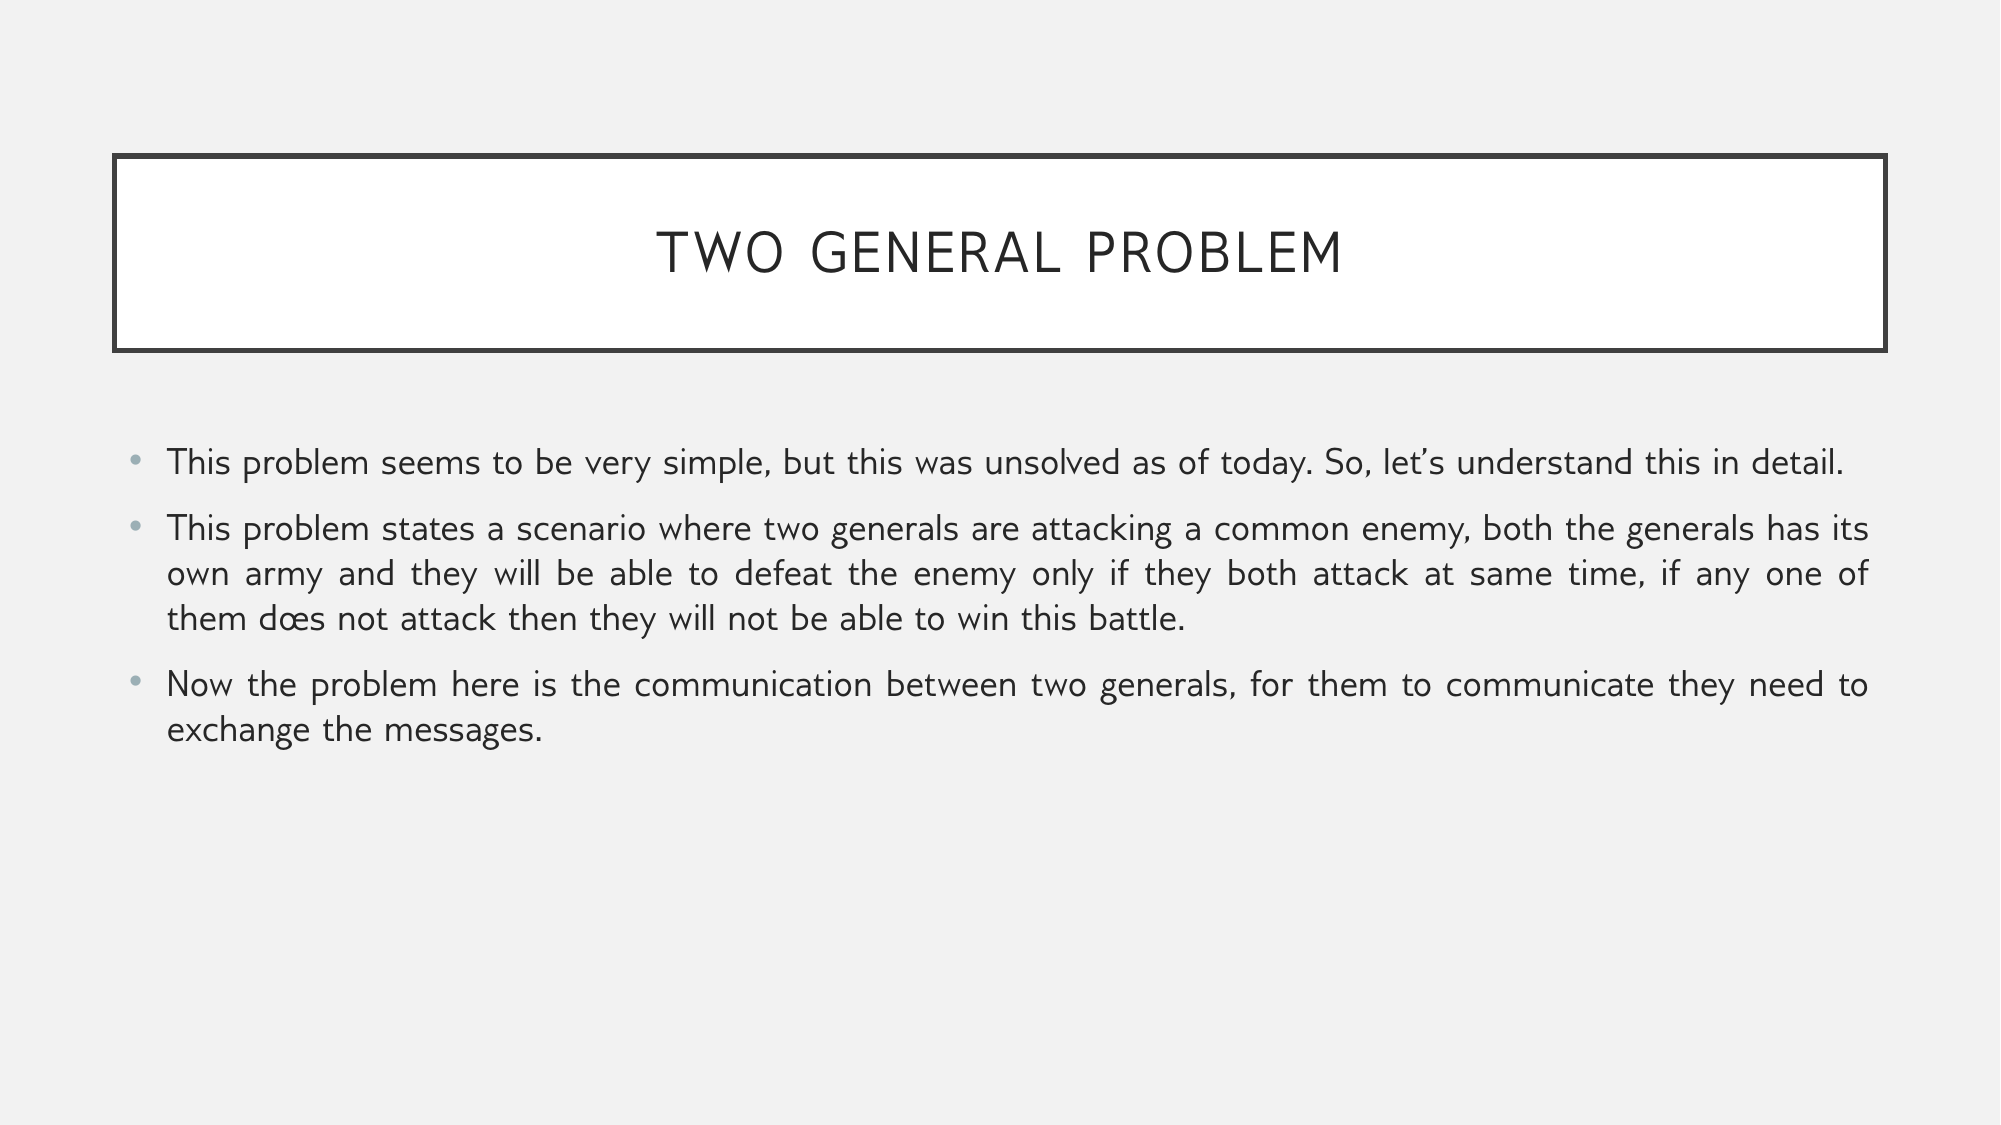

# Two General Problem
This problem seems to be very simple, but this was unsolved as of today. So, let’s understand this in detail.
This problem states a scenario where two generals are attacking a common enemy, both the generals has its own army and they will be able to defeat the enemy only if they both attack at same time, if any one of them does not attack then they will not be able to win this battle.
Now the problem here is the communication between two generals, for them to communicate they need to exchange the messages.